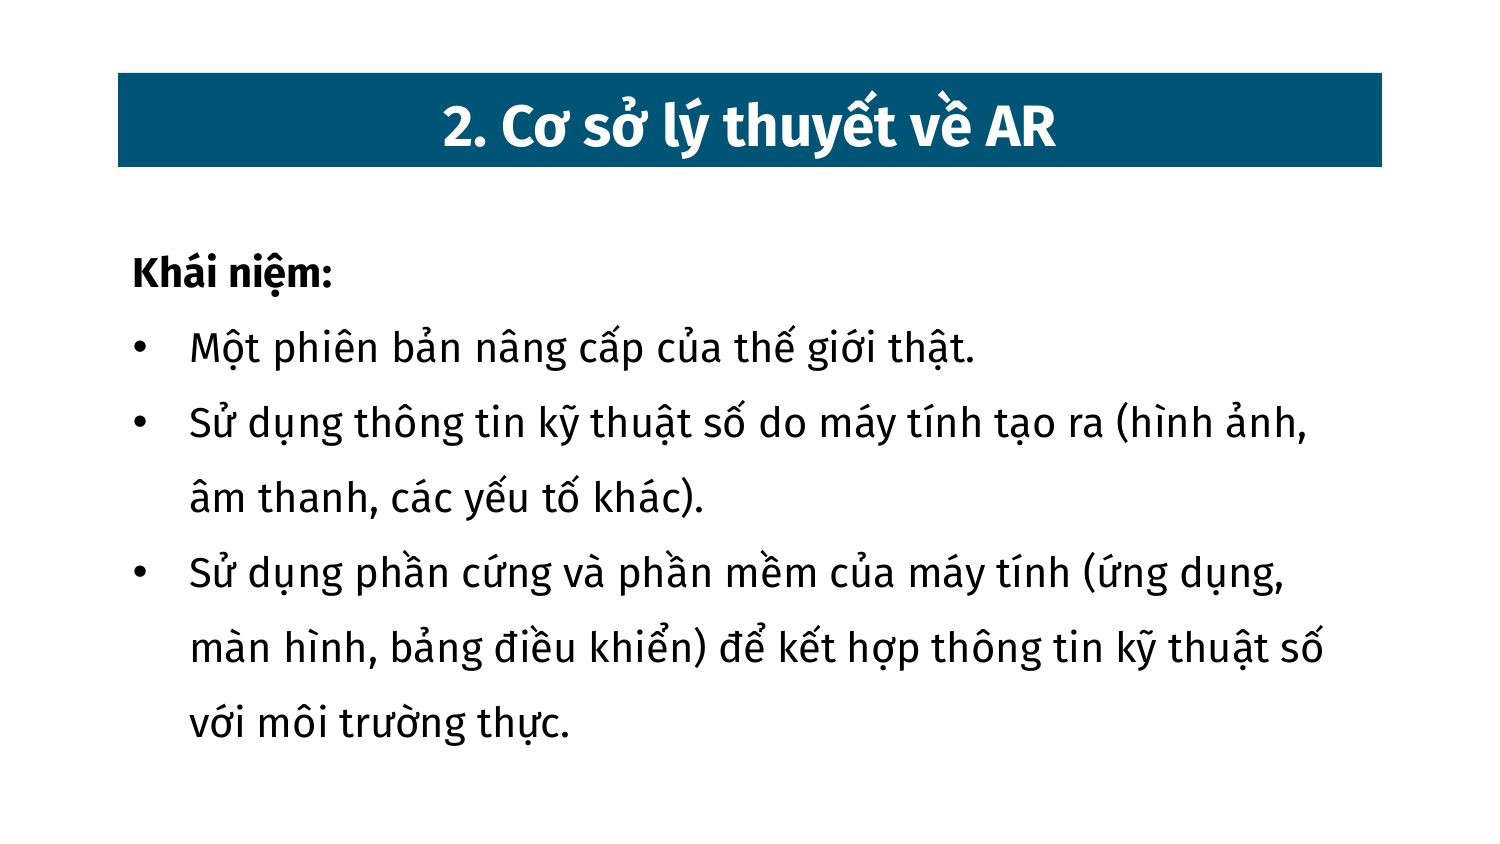

# 2. Cơ sở lý thuyết về AR
Khái niệm:
Một phiên bản nâng cấp của thế giới thật.
Sử dụng thông tin kỹ thuật số do máy tính tạo ra (hình ảnh, âm thanh, các yếu tố khác).
Sử dụng phần cứng và phần mềm của máy tính (ứng dụng, màn hình, bảng điều khiển) để kết hợp thông tin kỹ thuật số với môi trường thực.